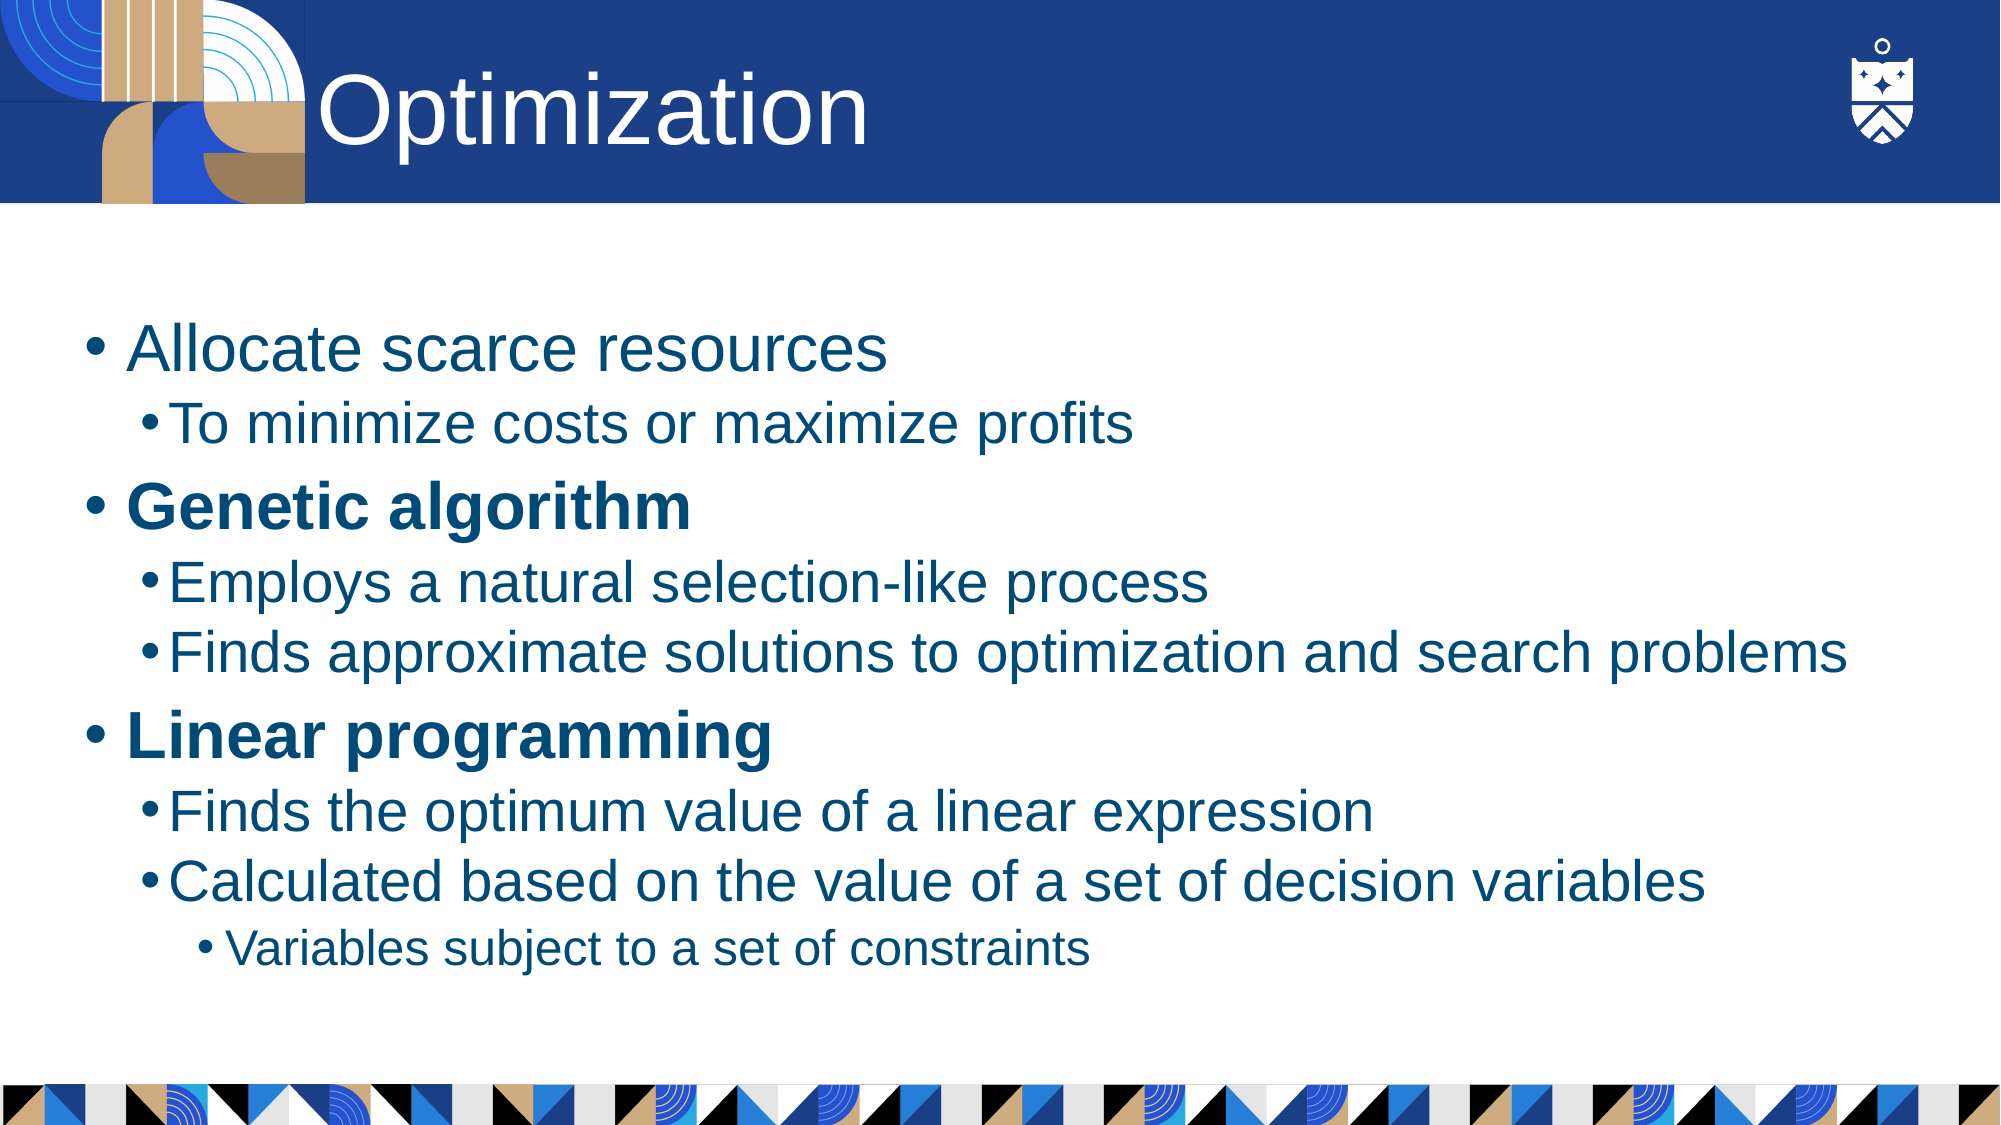

# Optimization
Allocate scarce resources
To minimize costs or maximize profits
Genetic algorithm
Employs a natural selection-like process
Finds approximate solutions to optimization and search problems
Linear programming
Finds the optimum value of a linear expression
Calculated based on the value of a set of decision variables
Variables subject to a set of constraints